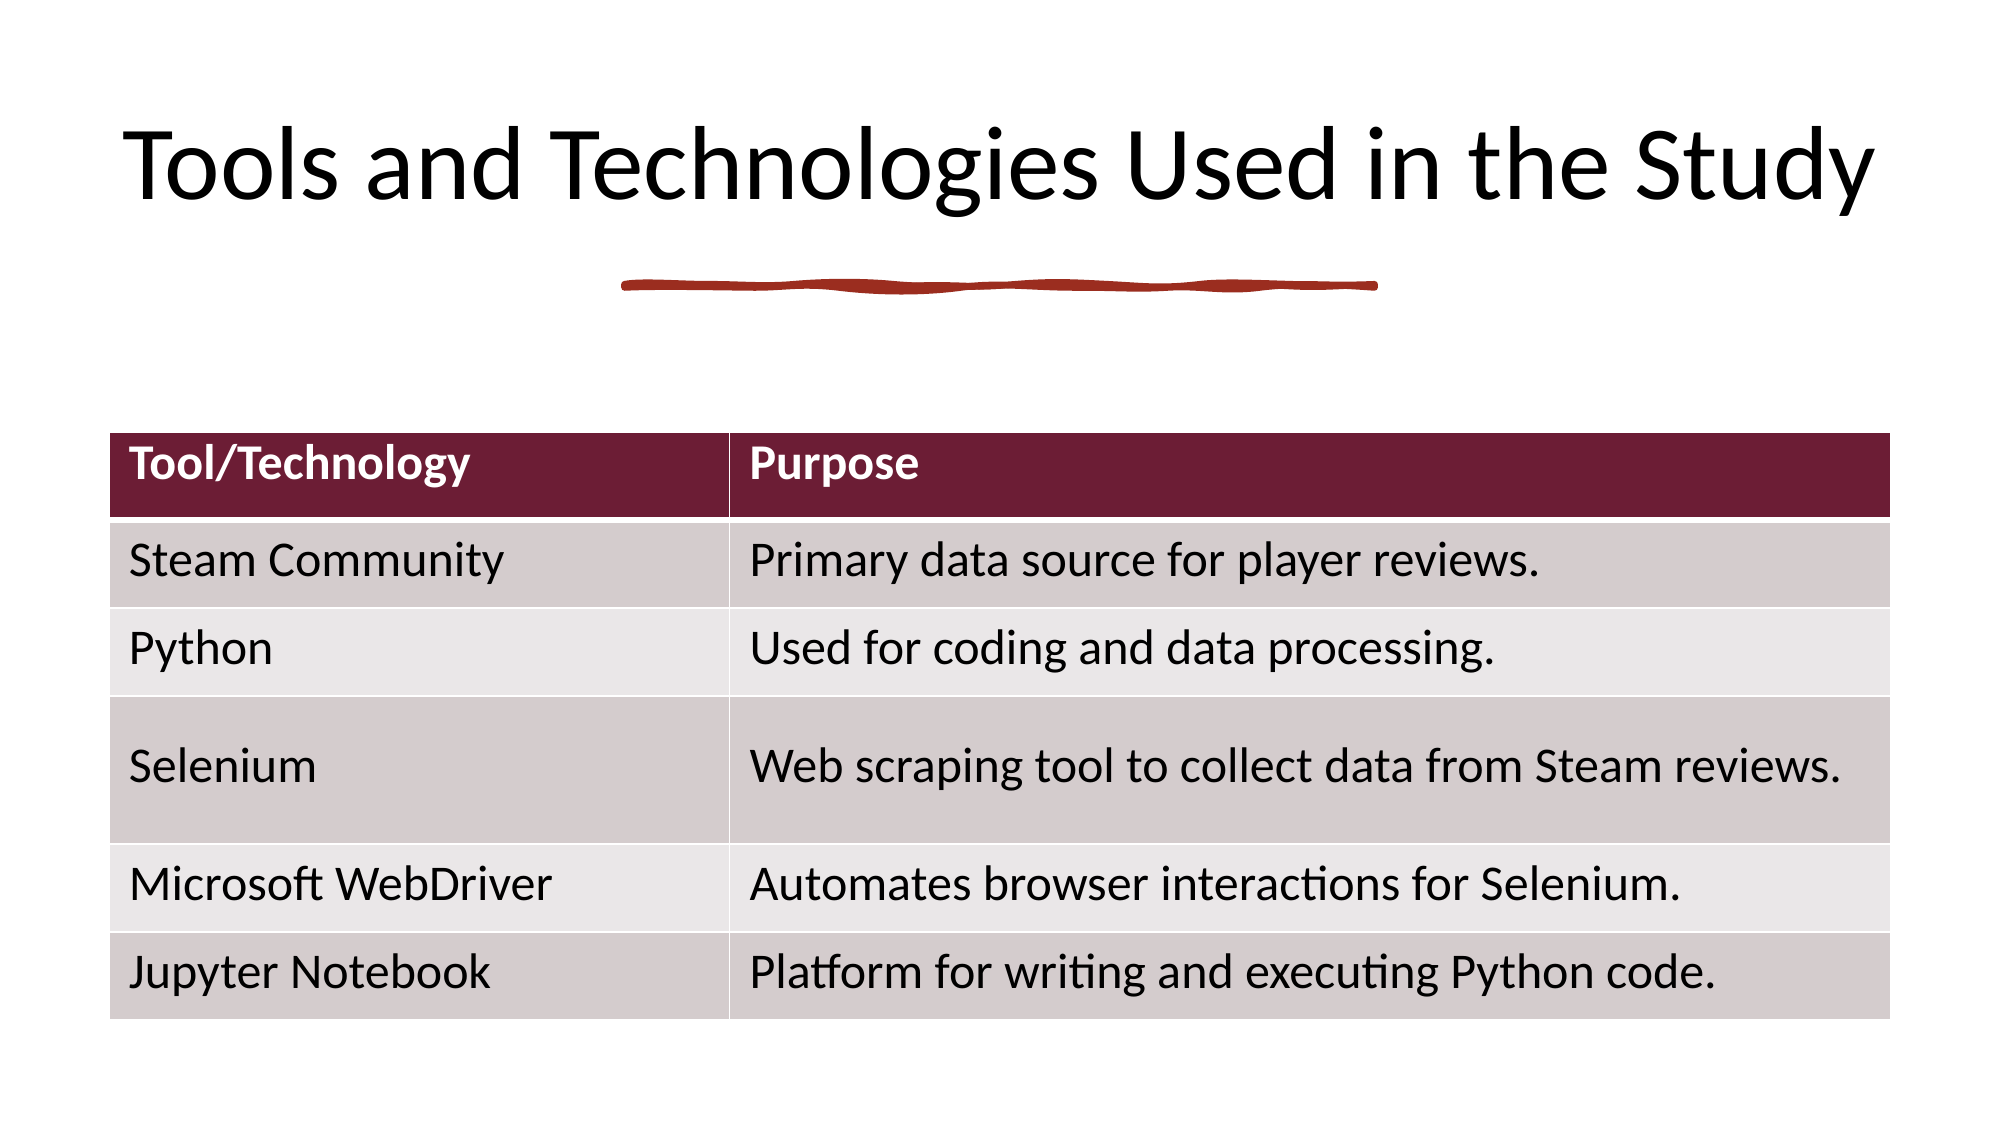

# Tools and Technologies Used in the Study

| Tool/Technology | Purpose |
| --- | --- |
| Steam Community | Primary data source for player reviews. |
| Python | Used for coding and data processing. |
| Selenium | Web scraping tool to collect data from Steam reviews. |
| Microsoft WebDriver | Automates browser interactions for Selenium. |
| Jupyter Notebook | Platform for writing and executing Python code. |